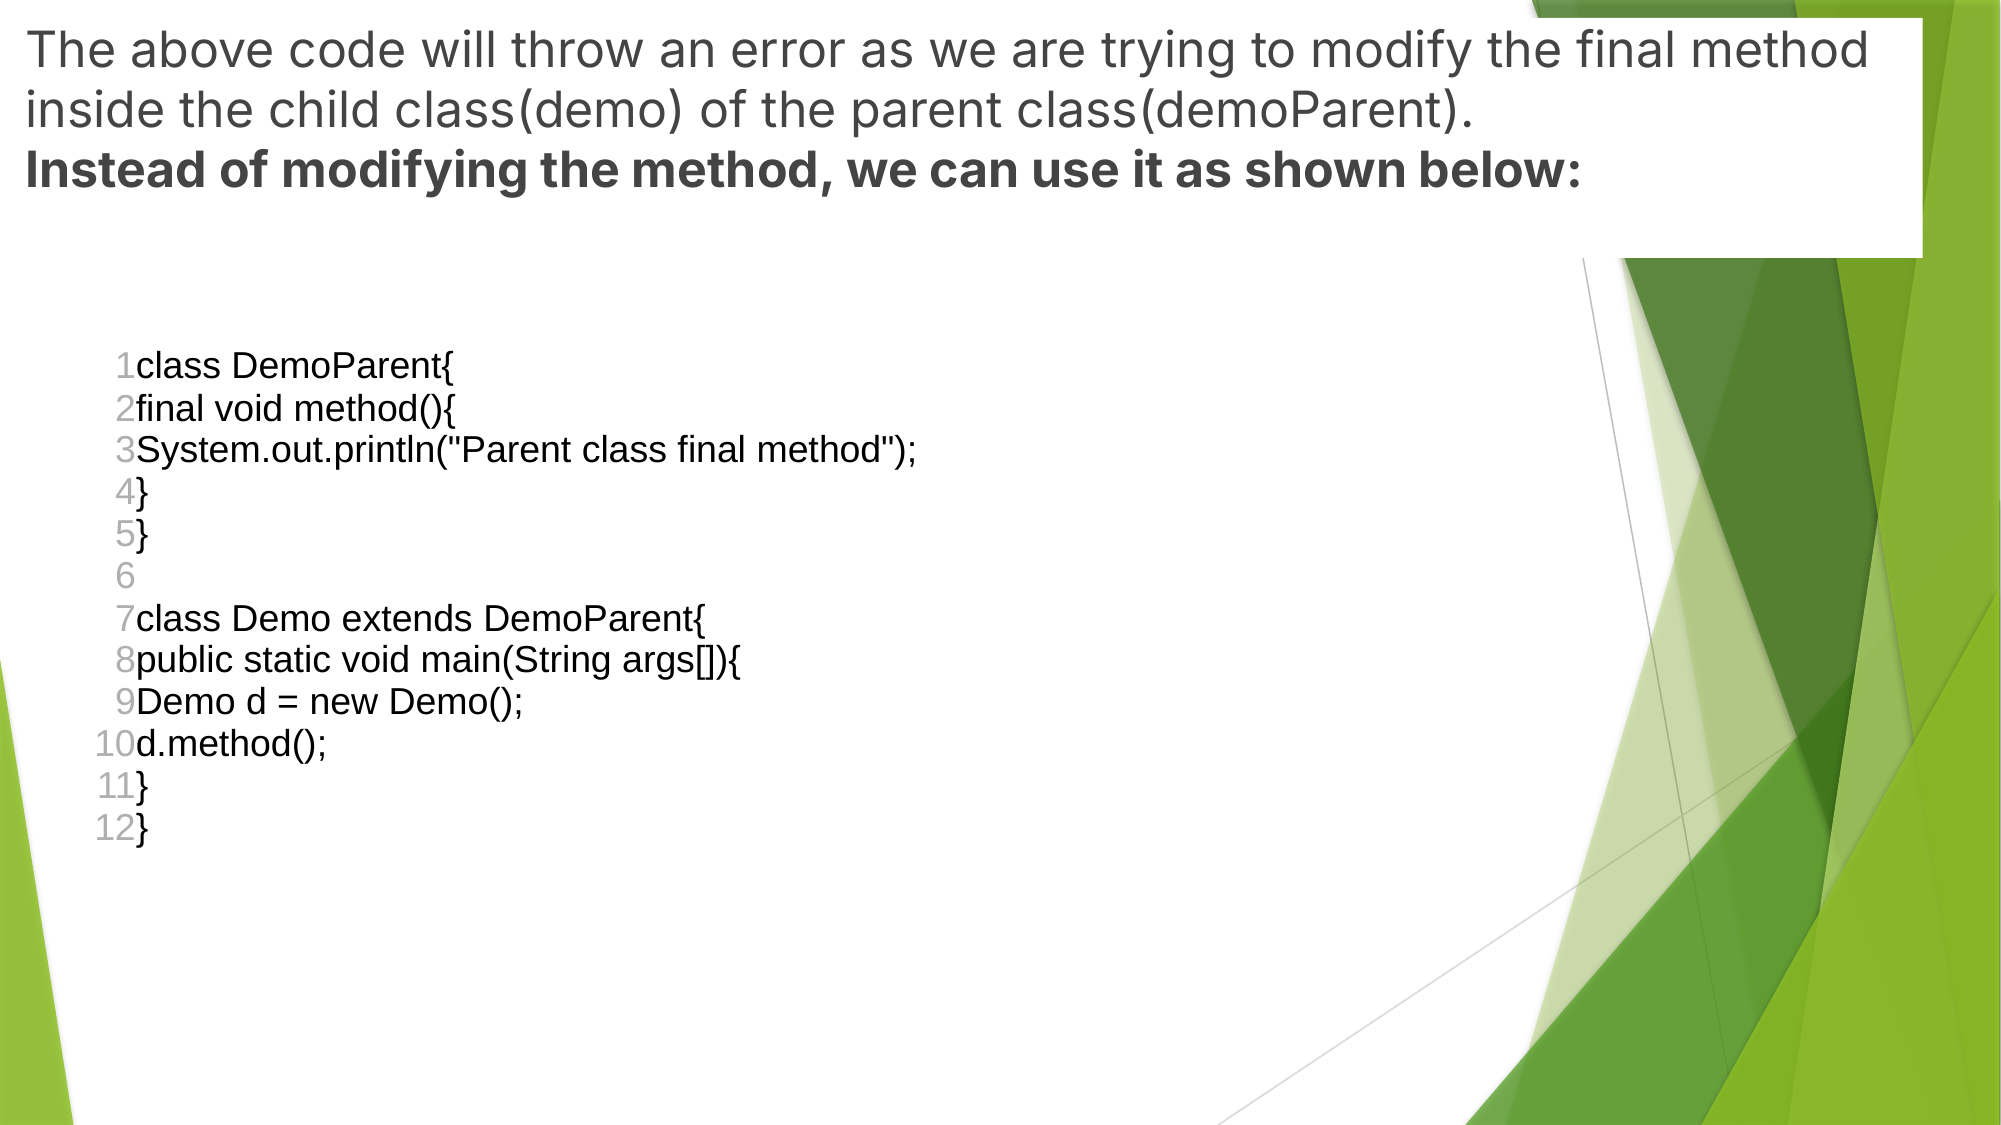

The above code will throw an error as we are trying to modify the final method inside the child class(demo) of the parent class(demoParent).
Instead of modifying the method, we can use it as shown below:

| 1 2 3 4 5 6 7 8 9 10 11 12 | class DemoParent{  final void method(){ System.out.println("Parent class final method"); }  }         class Demo extends DemoParent{ public static void main(String args[]){  Demo d = new Demo();  d.method();  }  } |
| --- | --- |